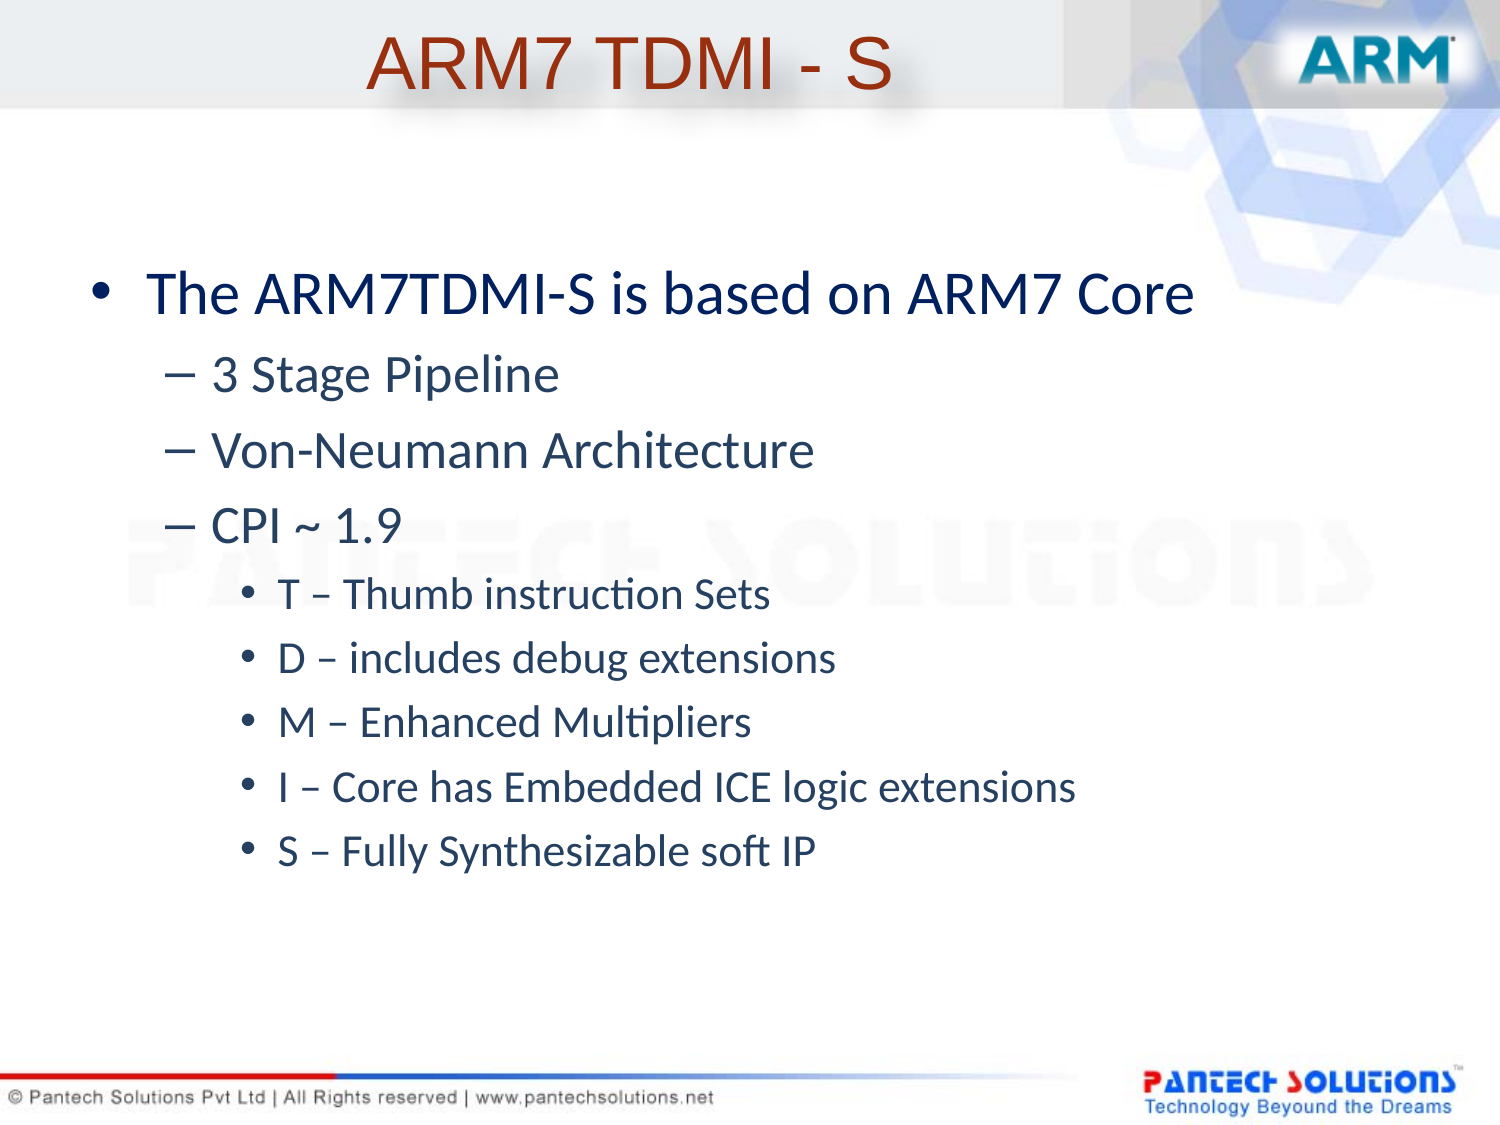

# ARM7 TDMI - S
The ARM7TDMI-S is based on ARM7 Core
3 Stage Pipeline
Von-Neumann Architecture
CPI ~ 1.9
T – Thumb instruction Sets
D – includes debug extensions
M – Enhanced Multipliers
I – Core has Embedded ICE logic extensions
S – Fully Synthesizable soft IP